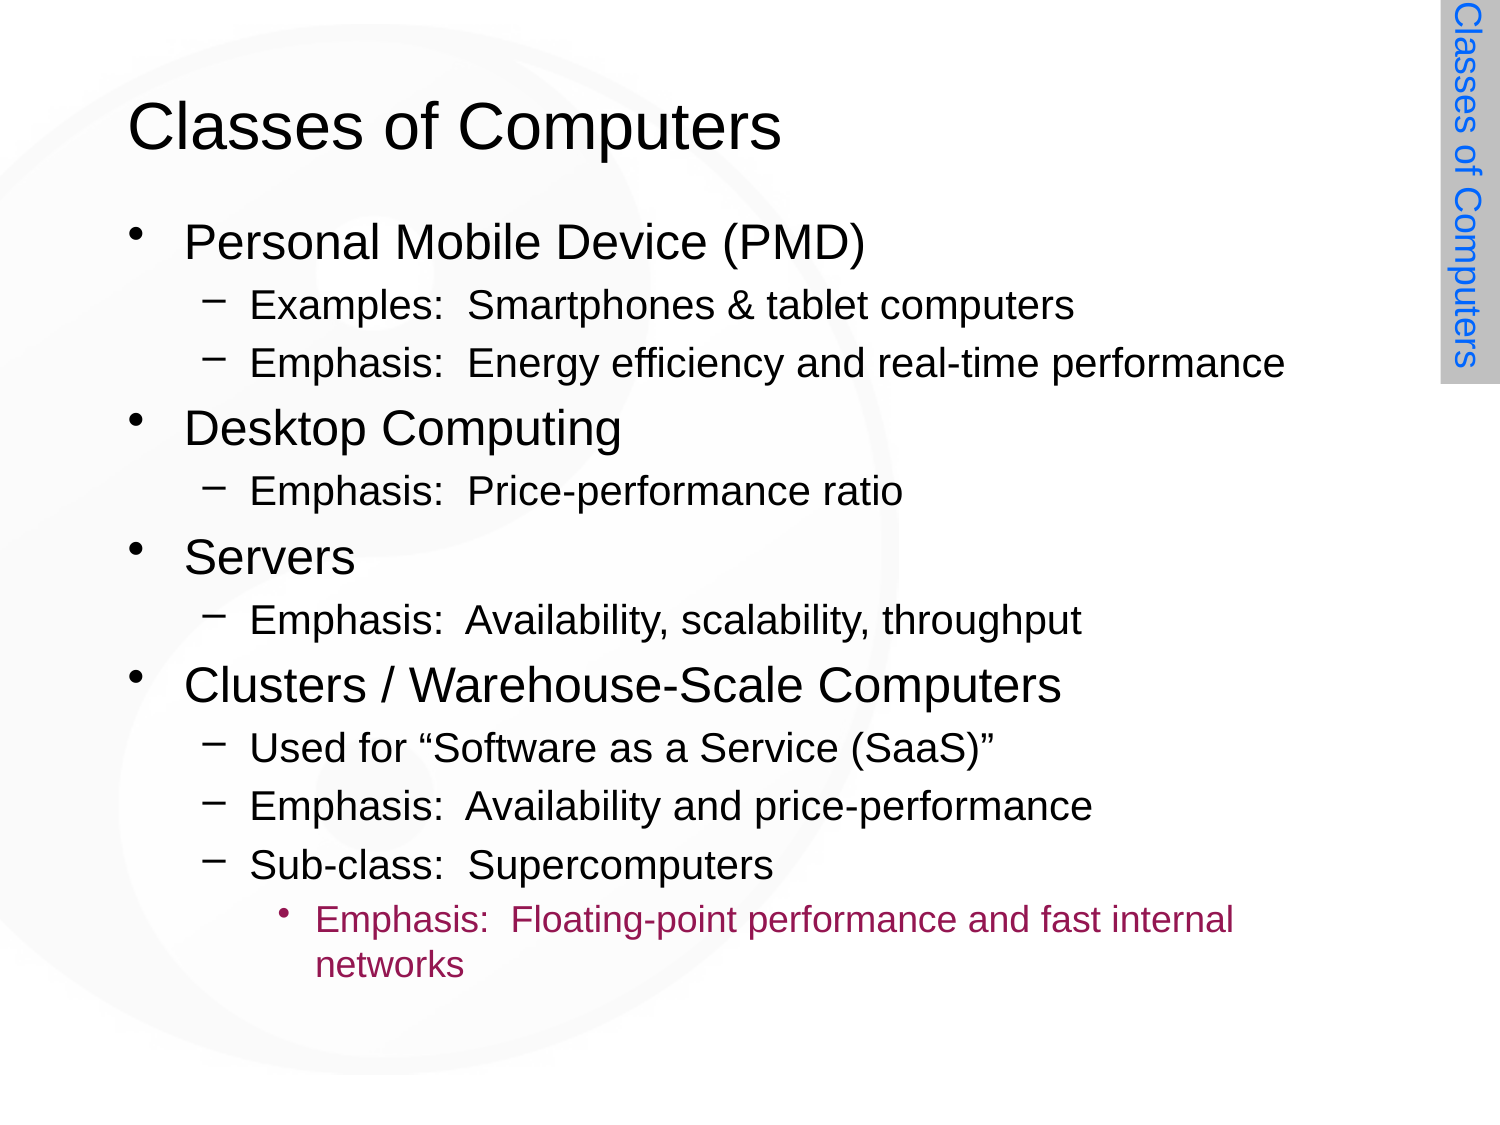

# Classes of Computers
Classes of Computers
Personal Mobile Device (PMD)
Examples:  Smartphones & tablet computers
Emphasis:  Energy efficiency and real-time performance
Desktop Computing
Emphasis:  Price-performance ratio
Servers
Emphasis:  Availability, scalability, throughput
Clusters / Warehouse-Scale Computers
Used for “Software as a Service (SaaS)”
Emphasis:  Availability and price-performance
Sub-class:  Supercomputers
Emphasis:  Floating-point performance and fast internal networks